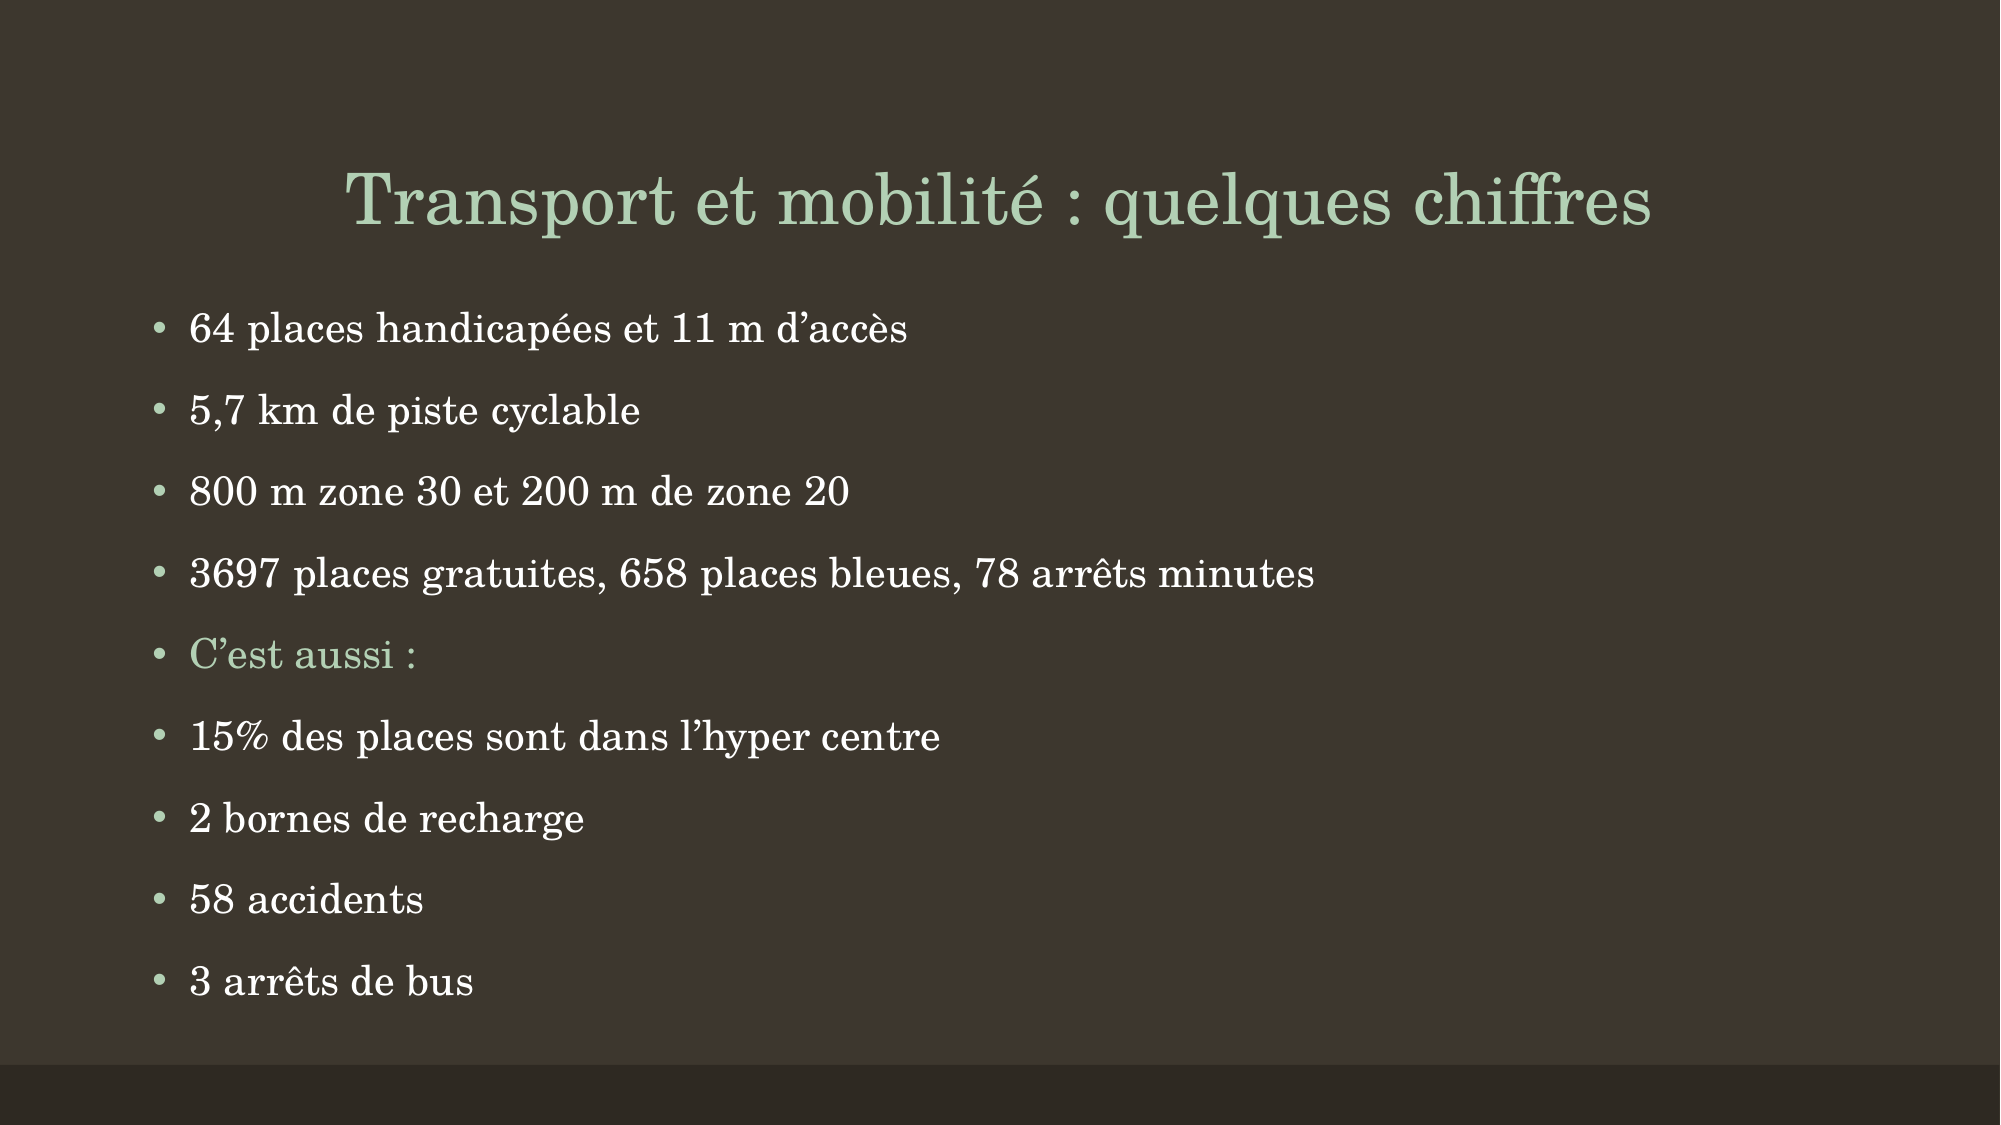

# Transport et mobilité : quelques chiffres
64 places handicapées et 11 m d’accès
5,7 km de piste cyclable
800 m zone 30 et 200 m de zone 20
3697 places gratuites, 658 places bleues, 78 arrêts minutes
C’est aussi :
15% des places sont dans l’hyper centre
2 bornes de recharge
58 accidents
3 arrêts de bus